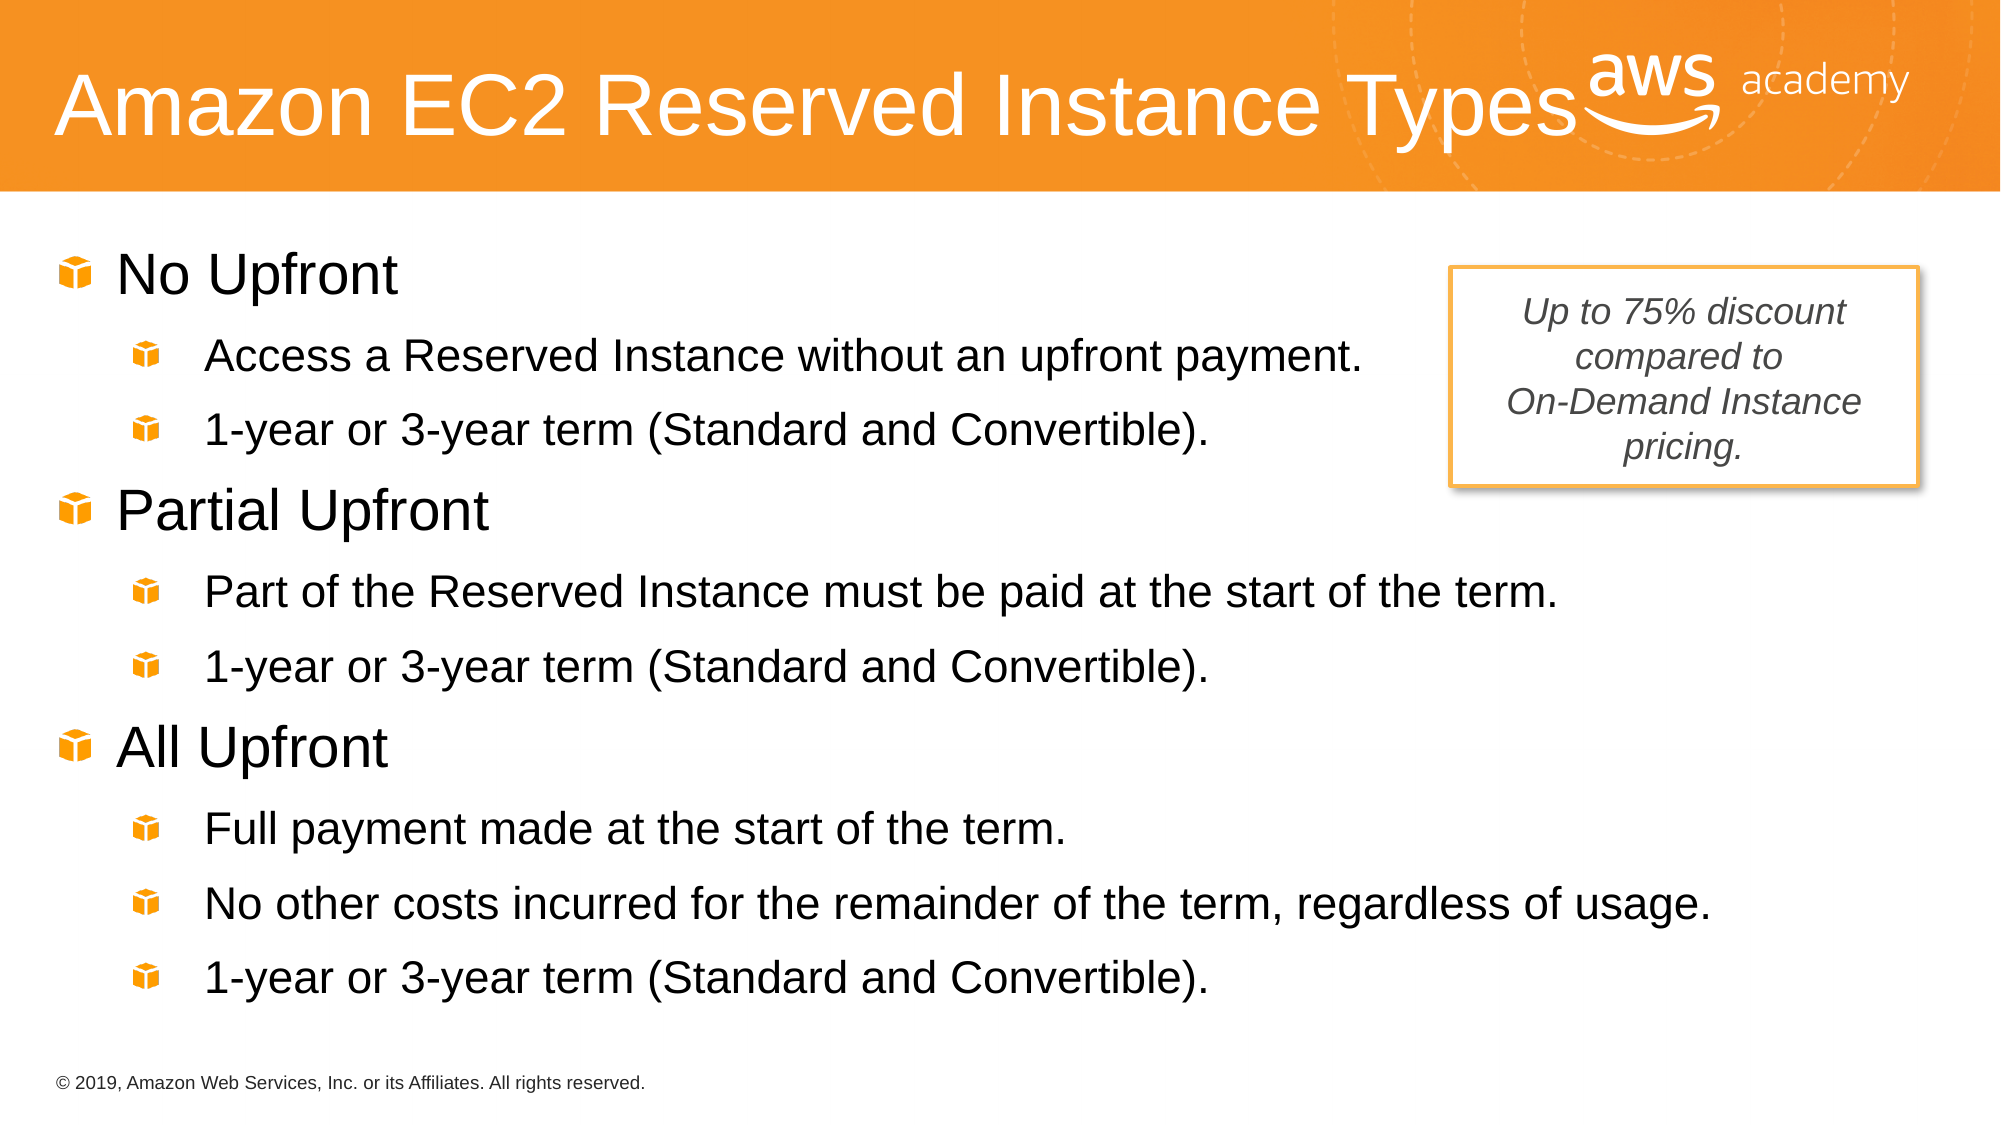

# Amazon EC2 Reserved Instance Types
No Upfront
Access a Reserved Instance without an upfront payment.
1-year or 3-year term (Standard and Convertible).
Partial Upfront
Part of the Reserved Instance must be paid at the start of the term.
1-year or 3-year term (Standard and Convertible).
All Upfront
Full payment made at the start of the term.
No other costs incurred for the remainder of the term, regardless of usage.
1-year or 3-year term (Standard and Convertible).
Up to 75% discount compared to
On-Demand Instance pricing.